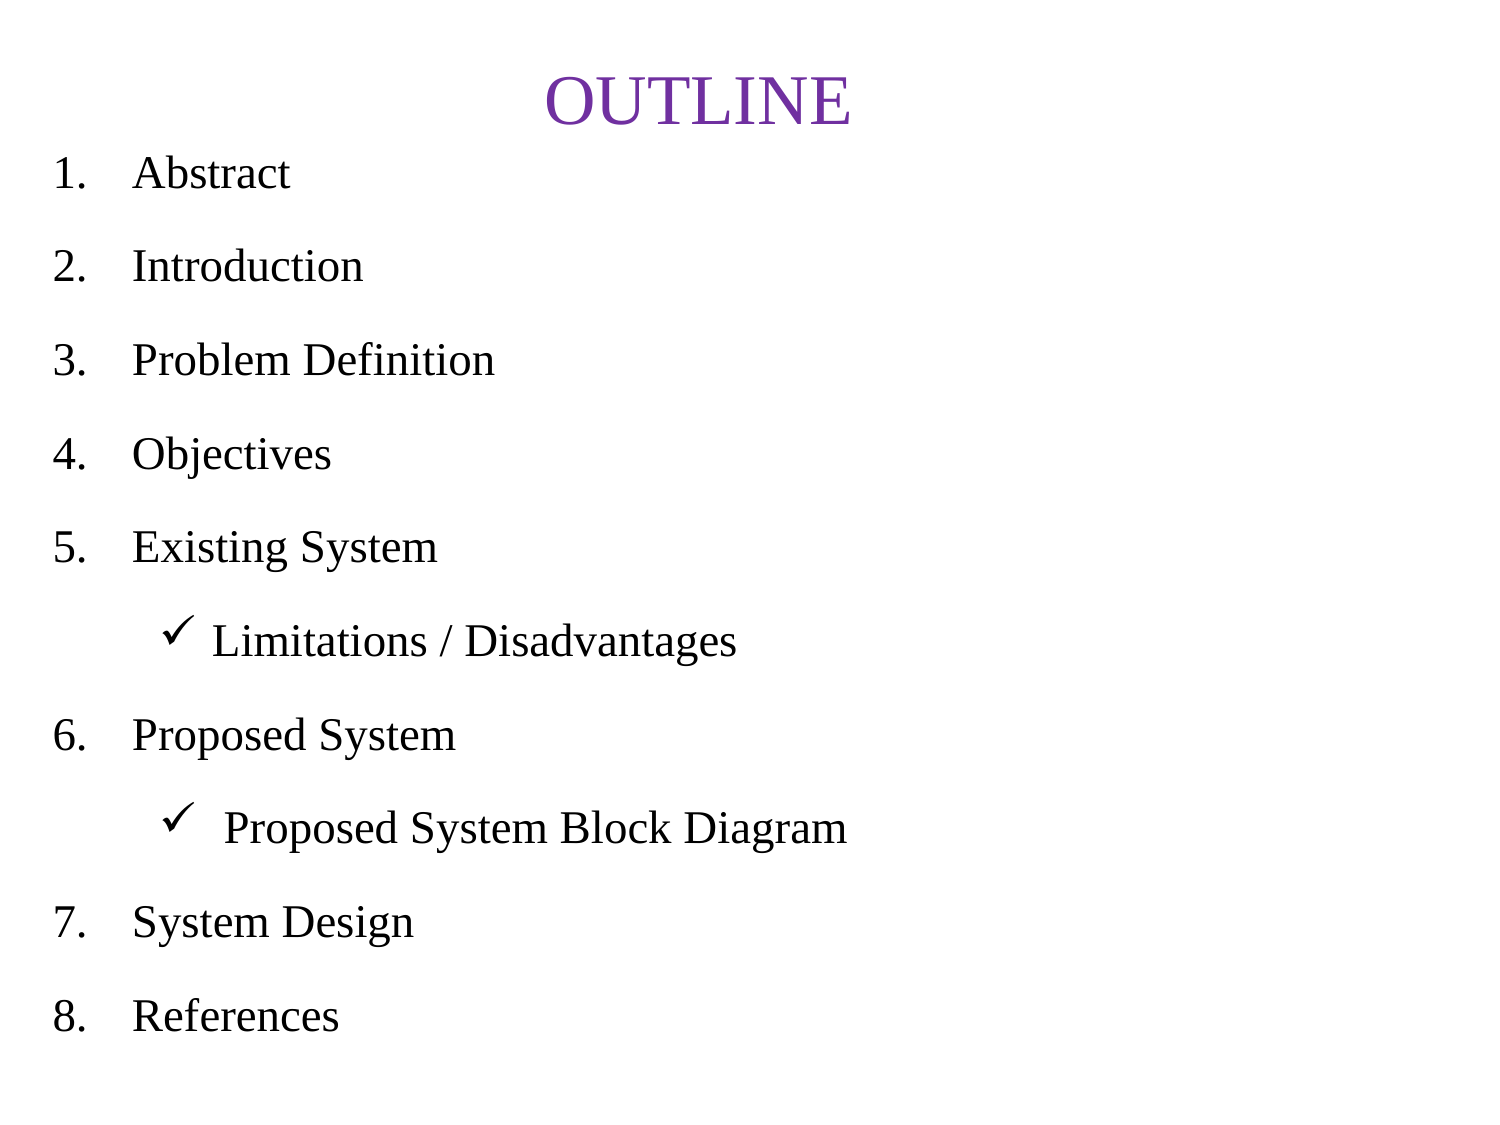

# OUTLINE
Abstract
Introduction
Problem Definition
Objectives
Existing System
 Limitations / Disadvantages
Proposed System
  Proposed System Block Diagram
System Design
References